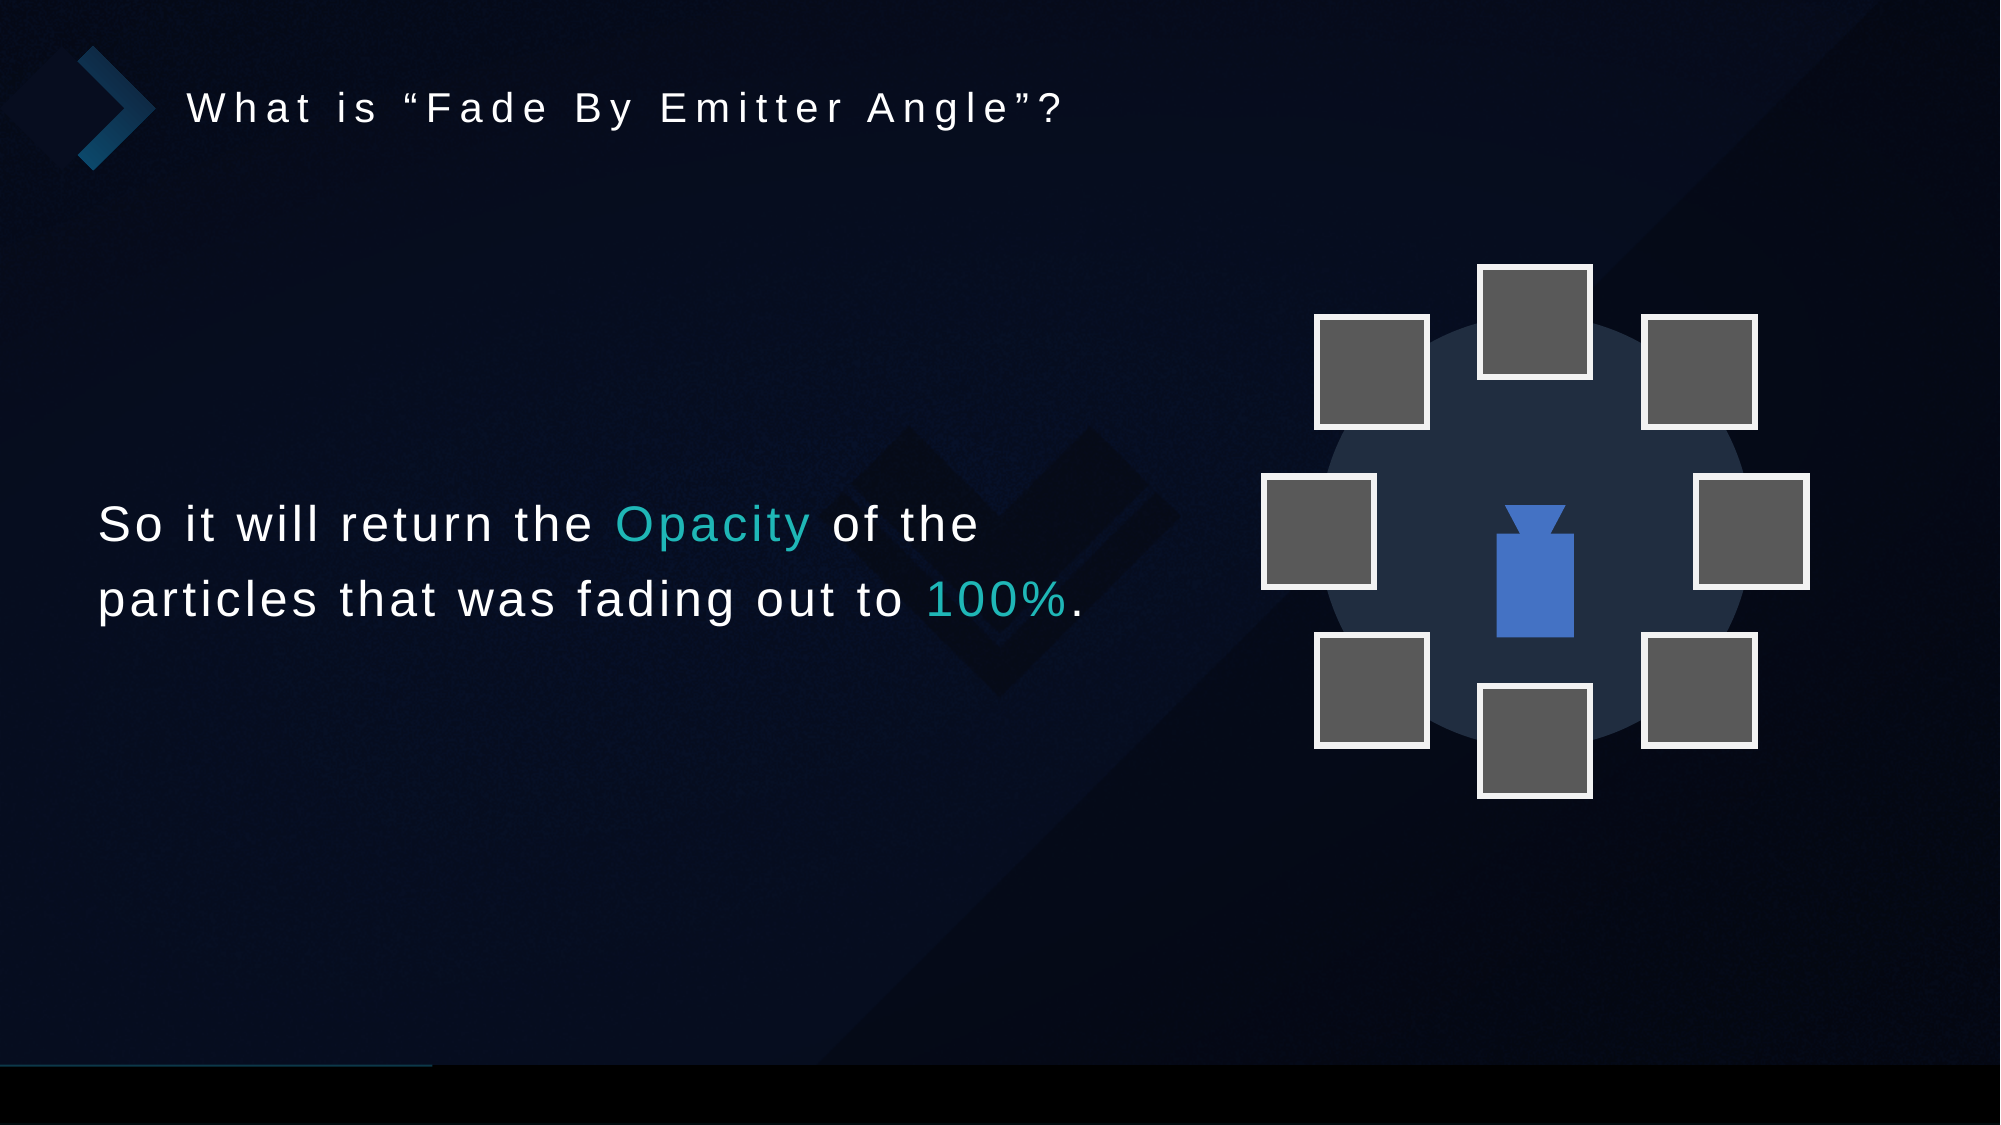

What is “Fade By Emitter Angle”?

So it will return the Opacity of the
particles that was fading out to 100%.